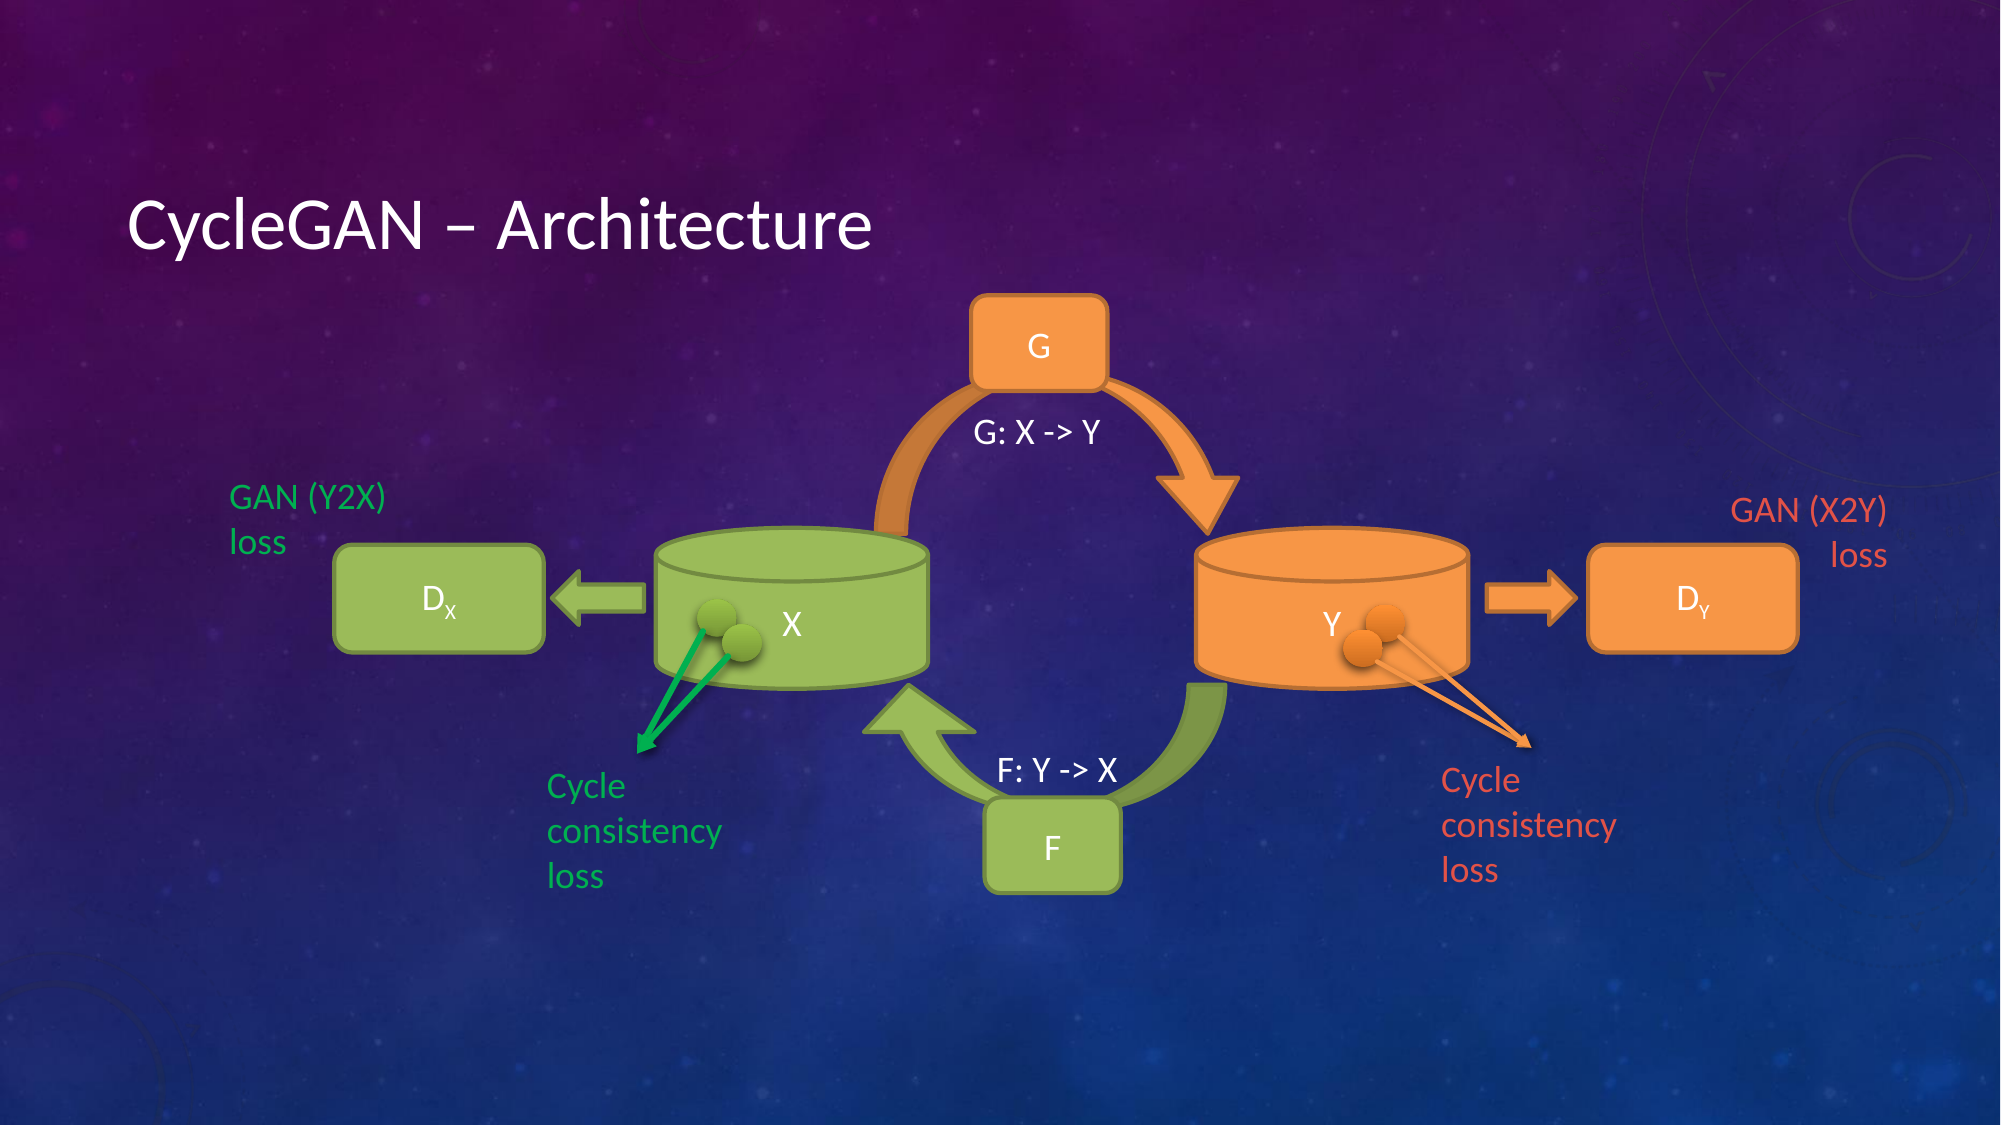

CycleGAN – Architecture
G

G: X -> Y
GAN (Y2X) loss
GAN (X2Y) loss
X
Y
DX
DY

F: Y -> X
Cycle consistency loss
Cycle consistency loss
F